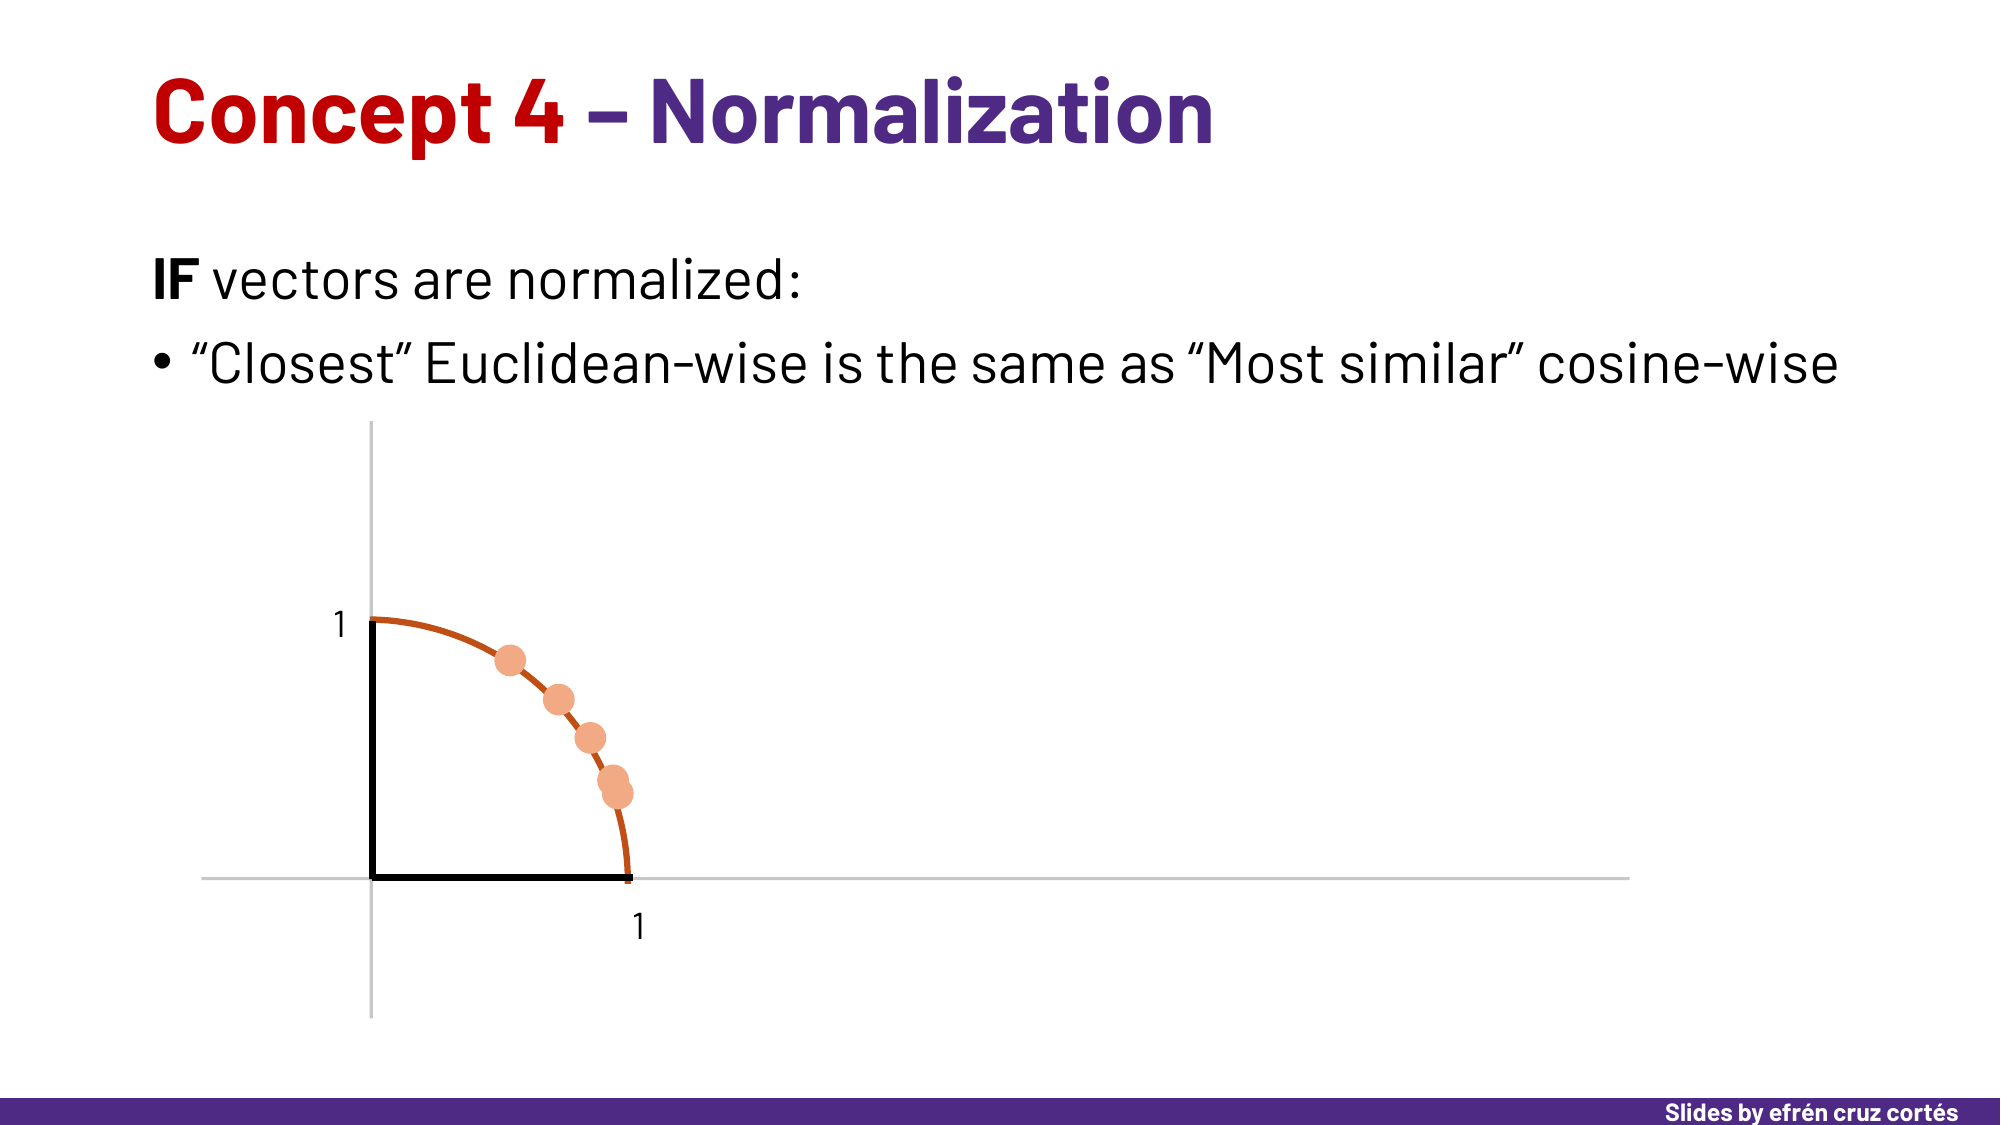

# Concept 4 – Normalization
IF vectors are normalized:
“Closest” Euclidean-wise is the same as “Most similar” cosine-wise
1

1